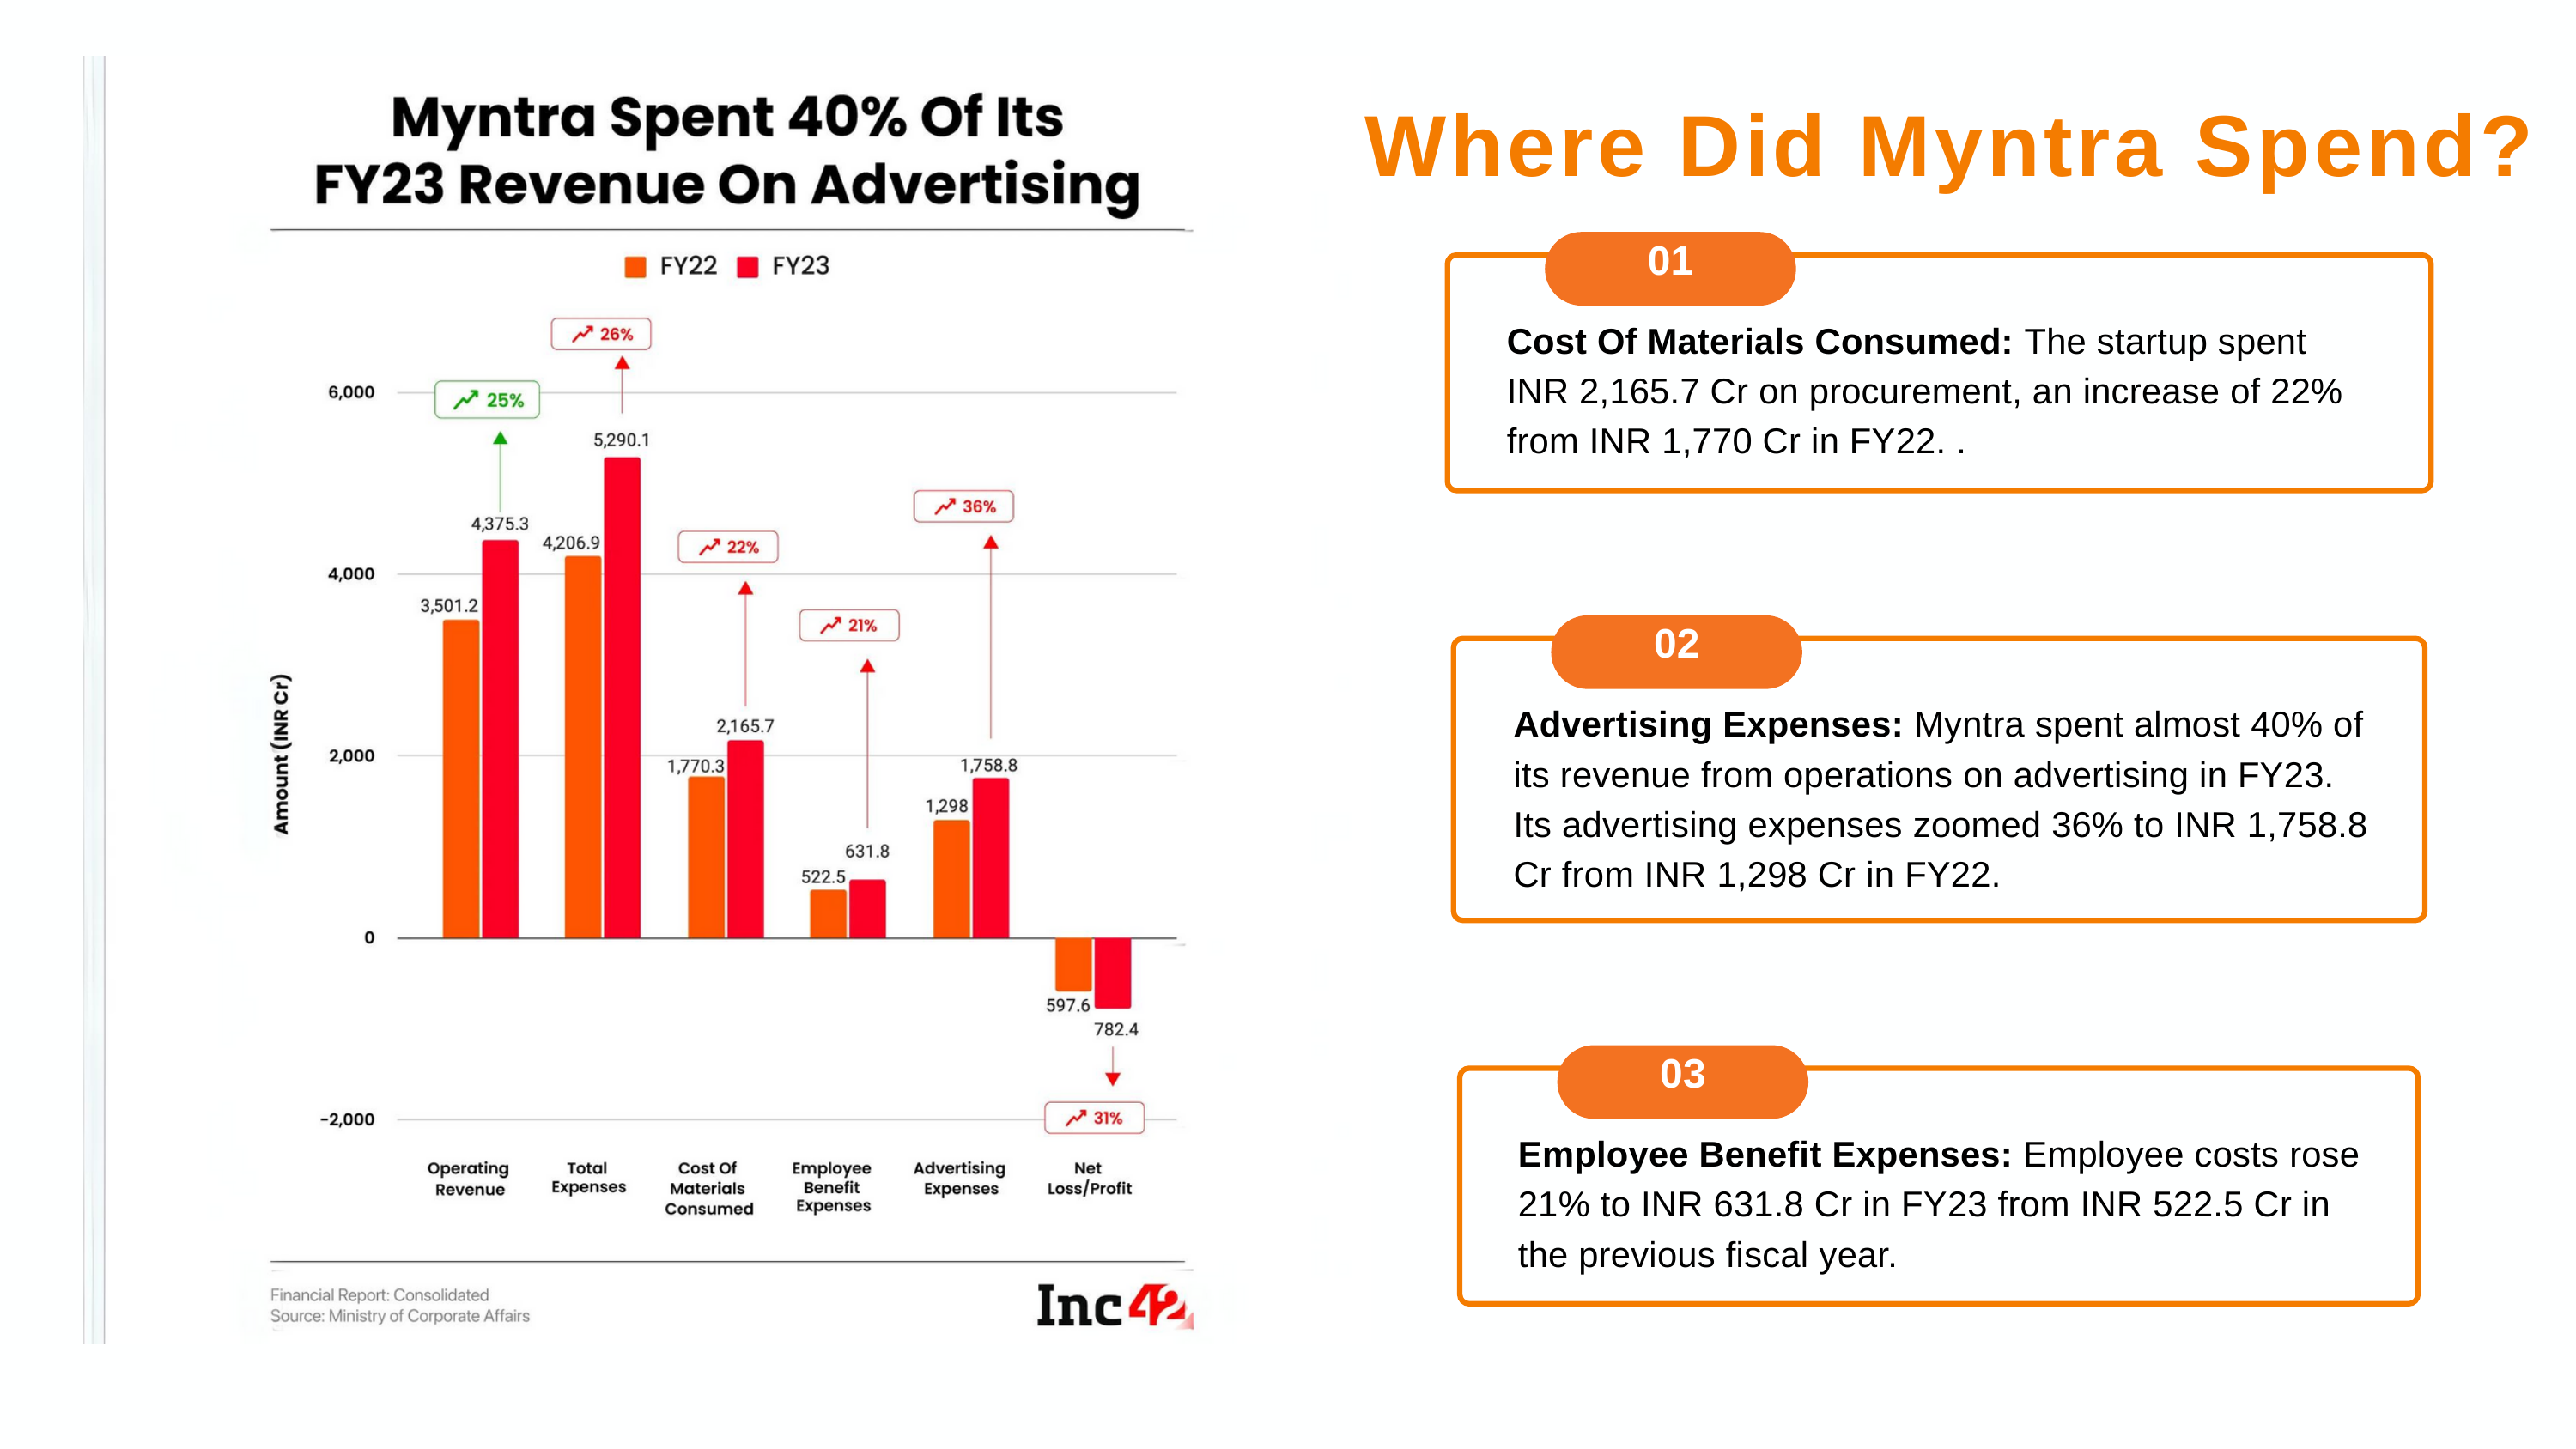

Where Did Myntra Spend?

01

Cost Of Materials Consumed: The startup spent INR 2,165.7 Cr on procurement, an increase of 22% from INR 1,770 Cr in FY22. .

02

Advertising Expenses: Myntra spent almost 40% of its revenue from operations on advertising in FY23. Its advertising expenses zoomed 36% to INR 1,758.8 Cr from INR 1,298 Cr in FY22.

03

Employee Benefit Expenses: Employee costs rose 21% to INR 631.8 Cr in FY23 from INR 522.5 Cr in the previous fiscal year.